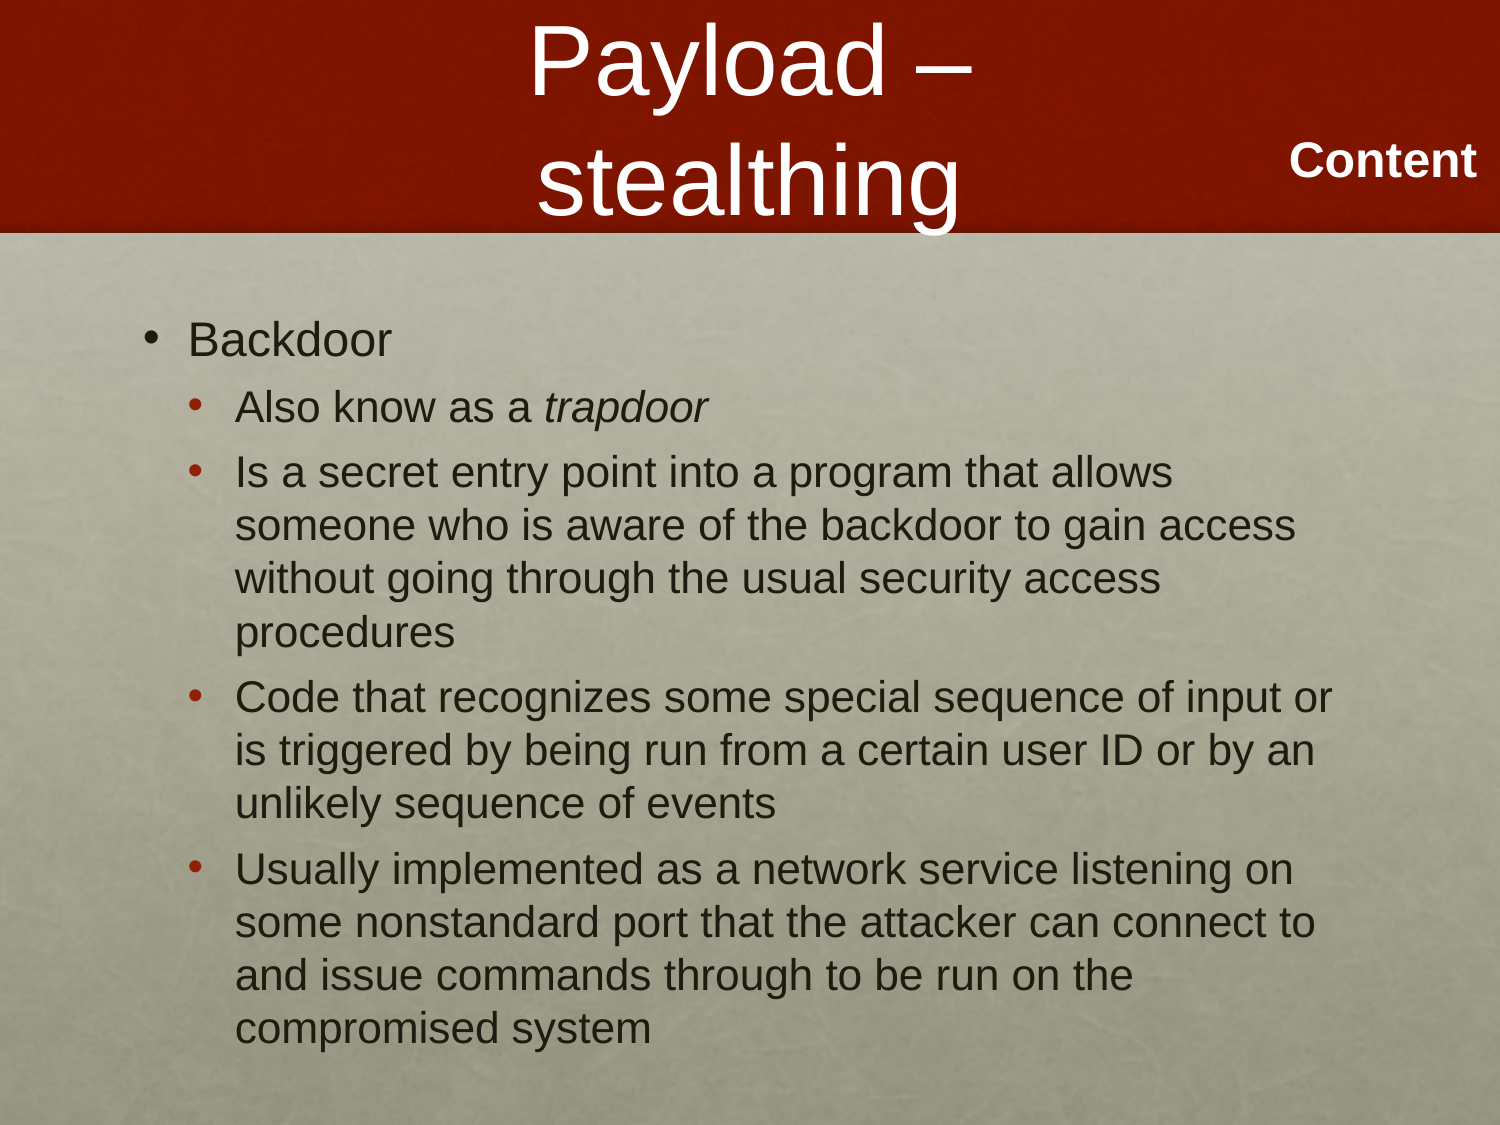

# Payload – stealthing
Backdoor
Also know as a trapdoor
Is a secret entry point into a program that allows someone who is aware of the backdoor to gain access without going through the usual security access procedures
Code that recognizes some special sequence of input or is triggered by being run from a certain user ID or by an unlikely sequence of events
Usually implemented as a network service listening on some nonstandard port that the attacker can connect to and issue commands through to be run on the compromised system